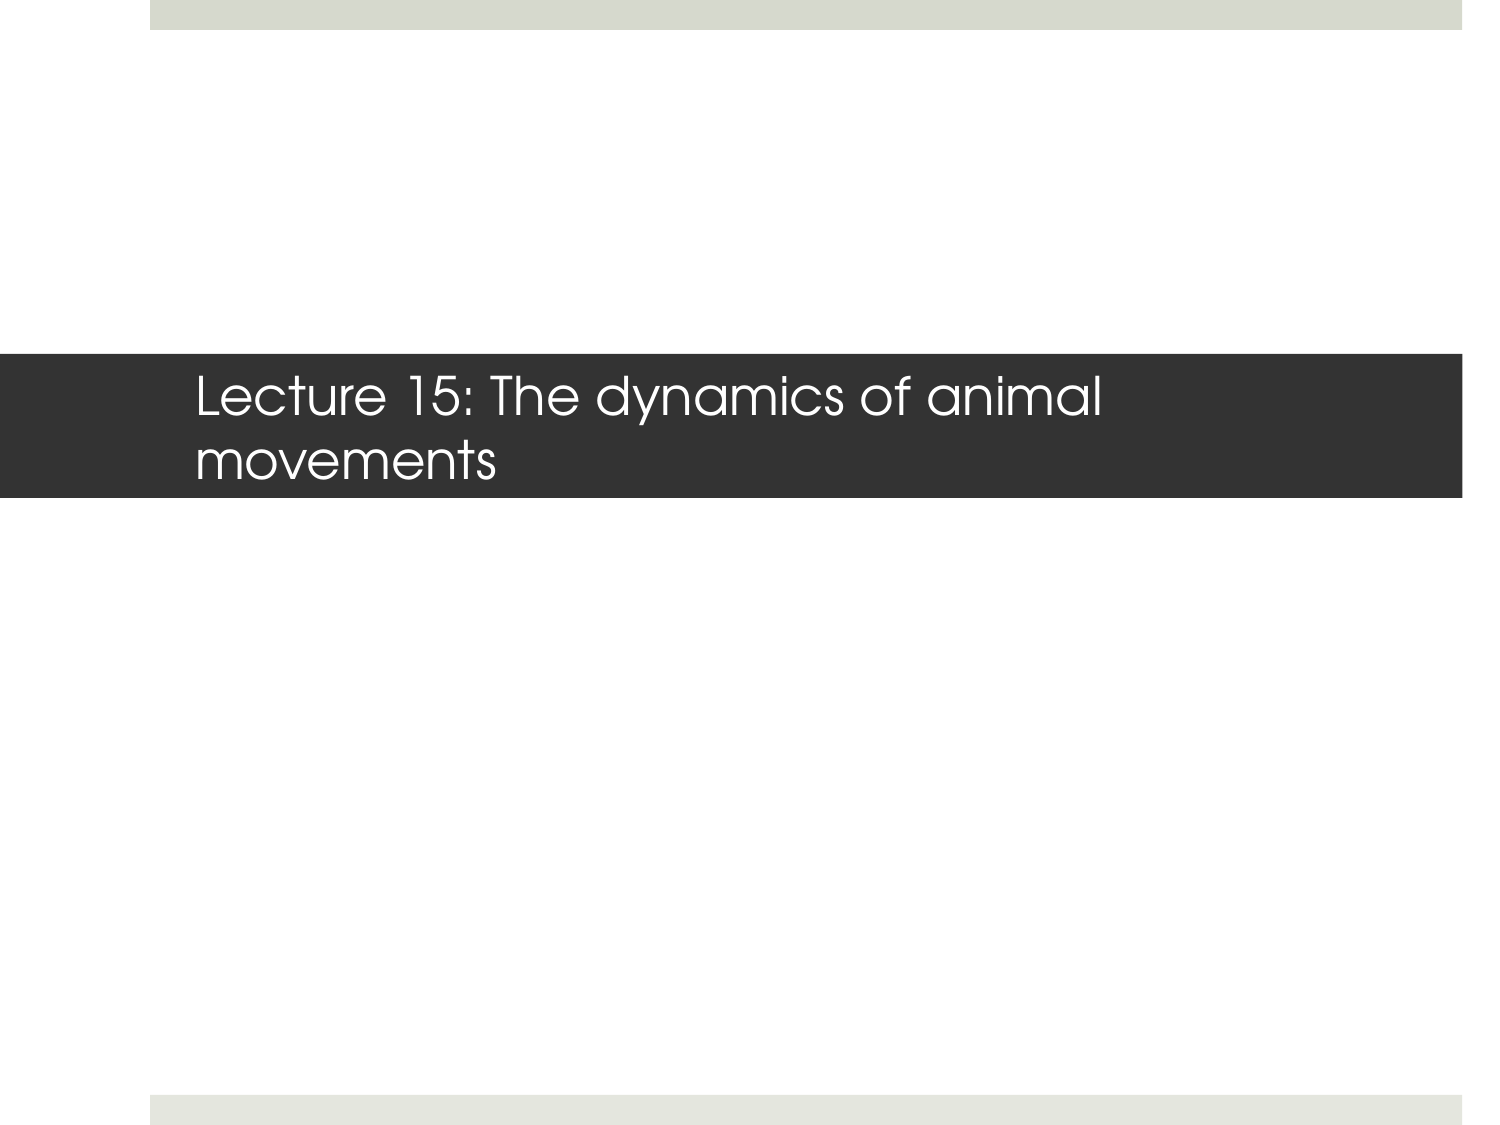

# Lecture 15: The dynamics of animal movements